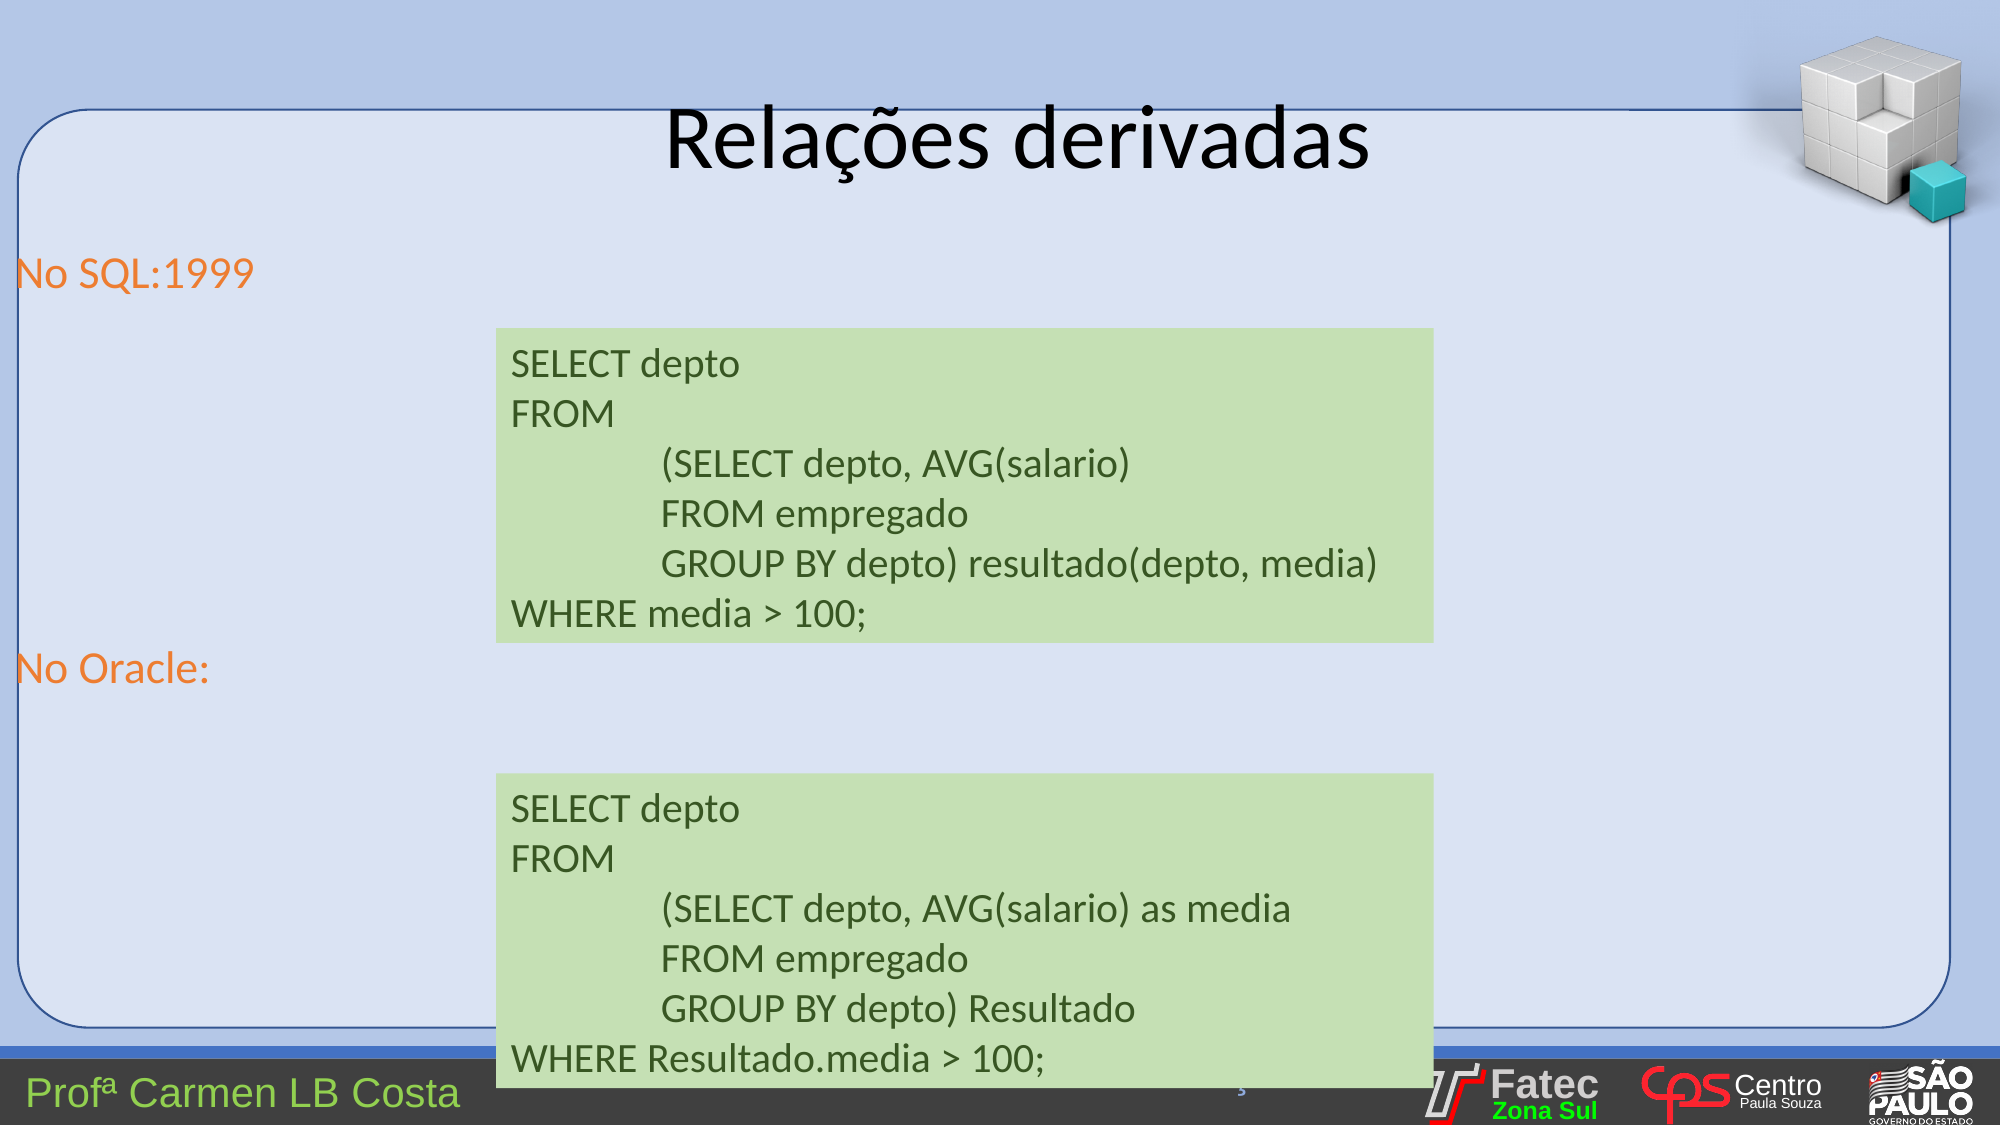

Relações derivadas
No SQL:1999

No Oracle:

SELECT depto
FROM
	(SELECT depto, AVG(salario)
	FROM empregado
	GROUP BY depto) resultado(depto, media)
WHERE media > 100;
SELECT depto
FROM
	(SELECT depto, AVG(salario) as media
	FROM empregado
	GROUP BY depto) Resultado
WHERE Resultado.media > 100;